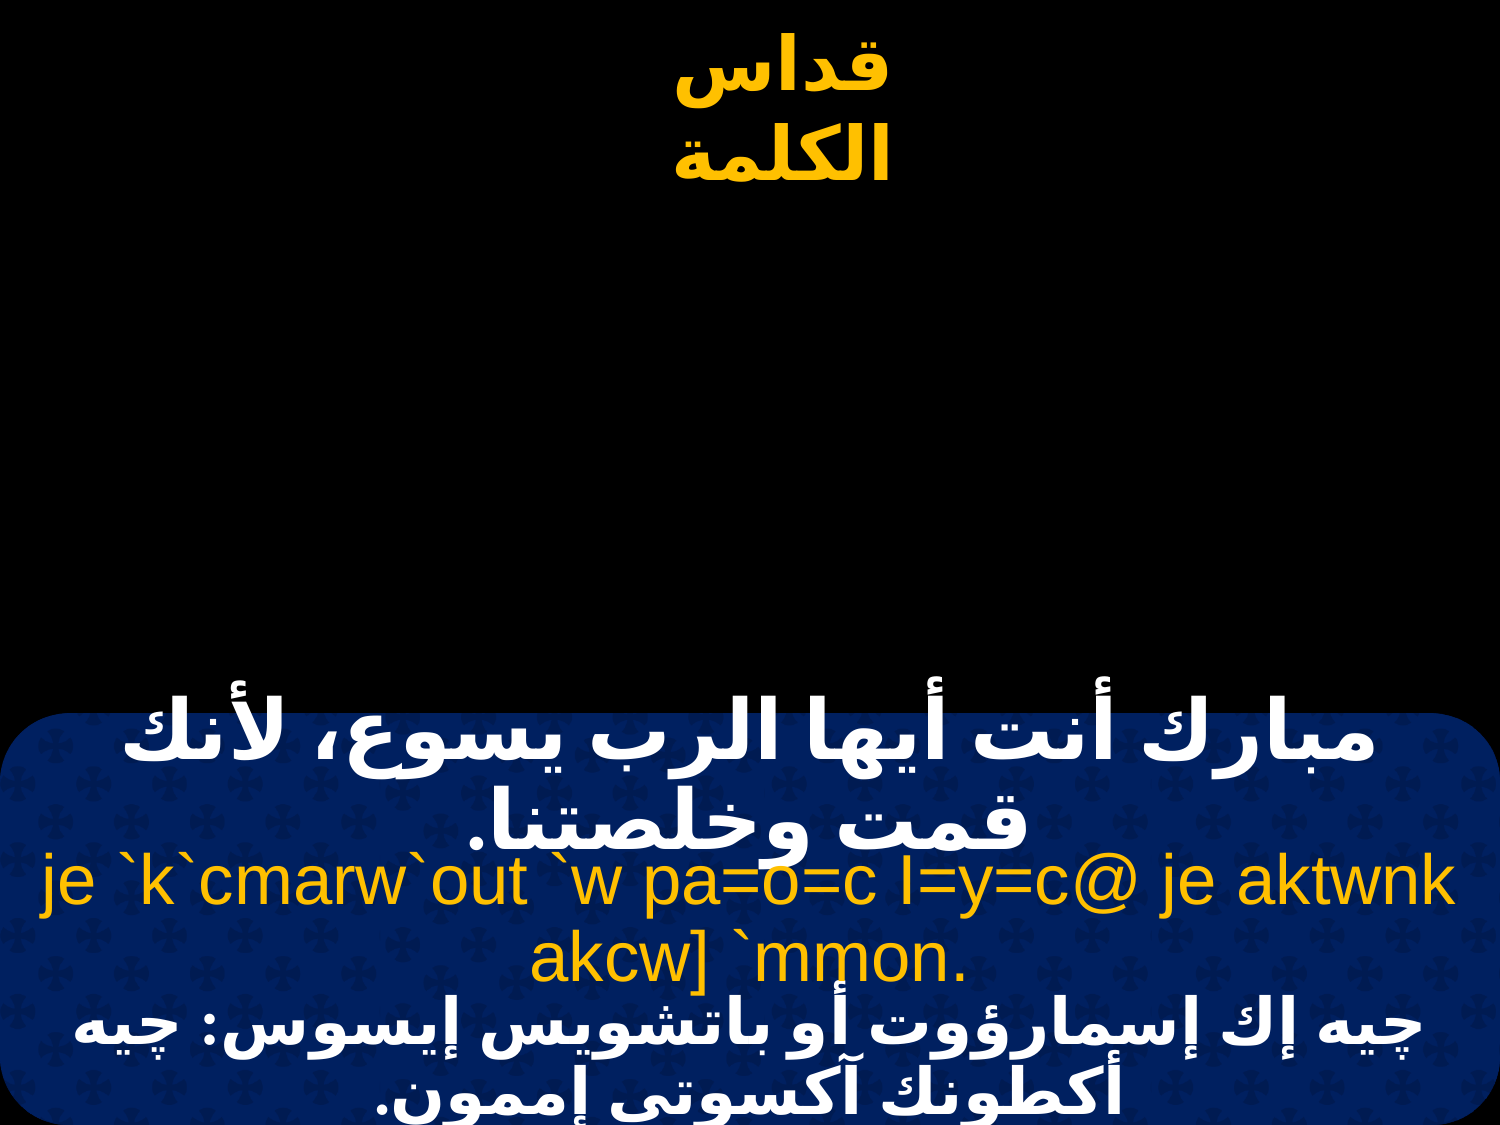

# مبارك أنت أيها الرب يسوع، لأنك قمت وخلصتنا.
je `k`cmarw`out `w pa=o=c I=y=c@ je aktwnk akcw] `mmon.
چيه إك إسمارؤوت أو باتشويس إيسوس: چيه أكطونك آكسوتي إممون.